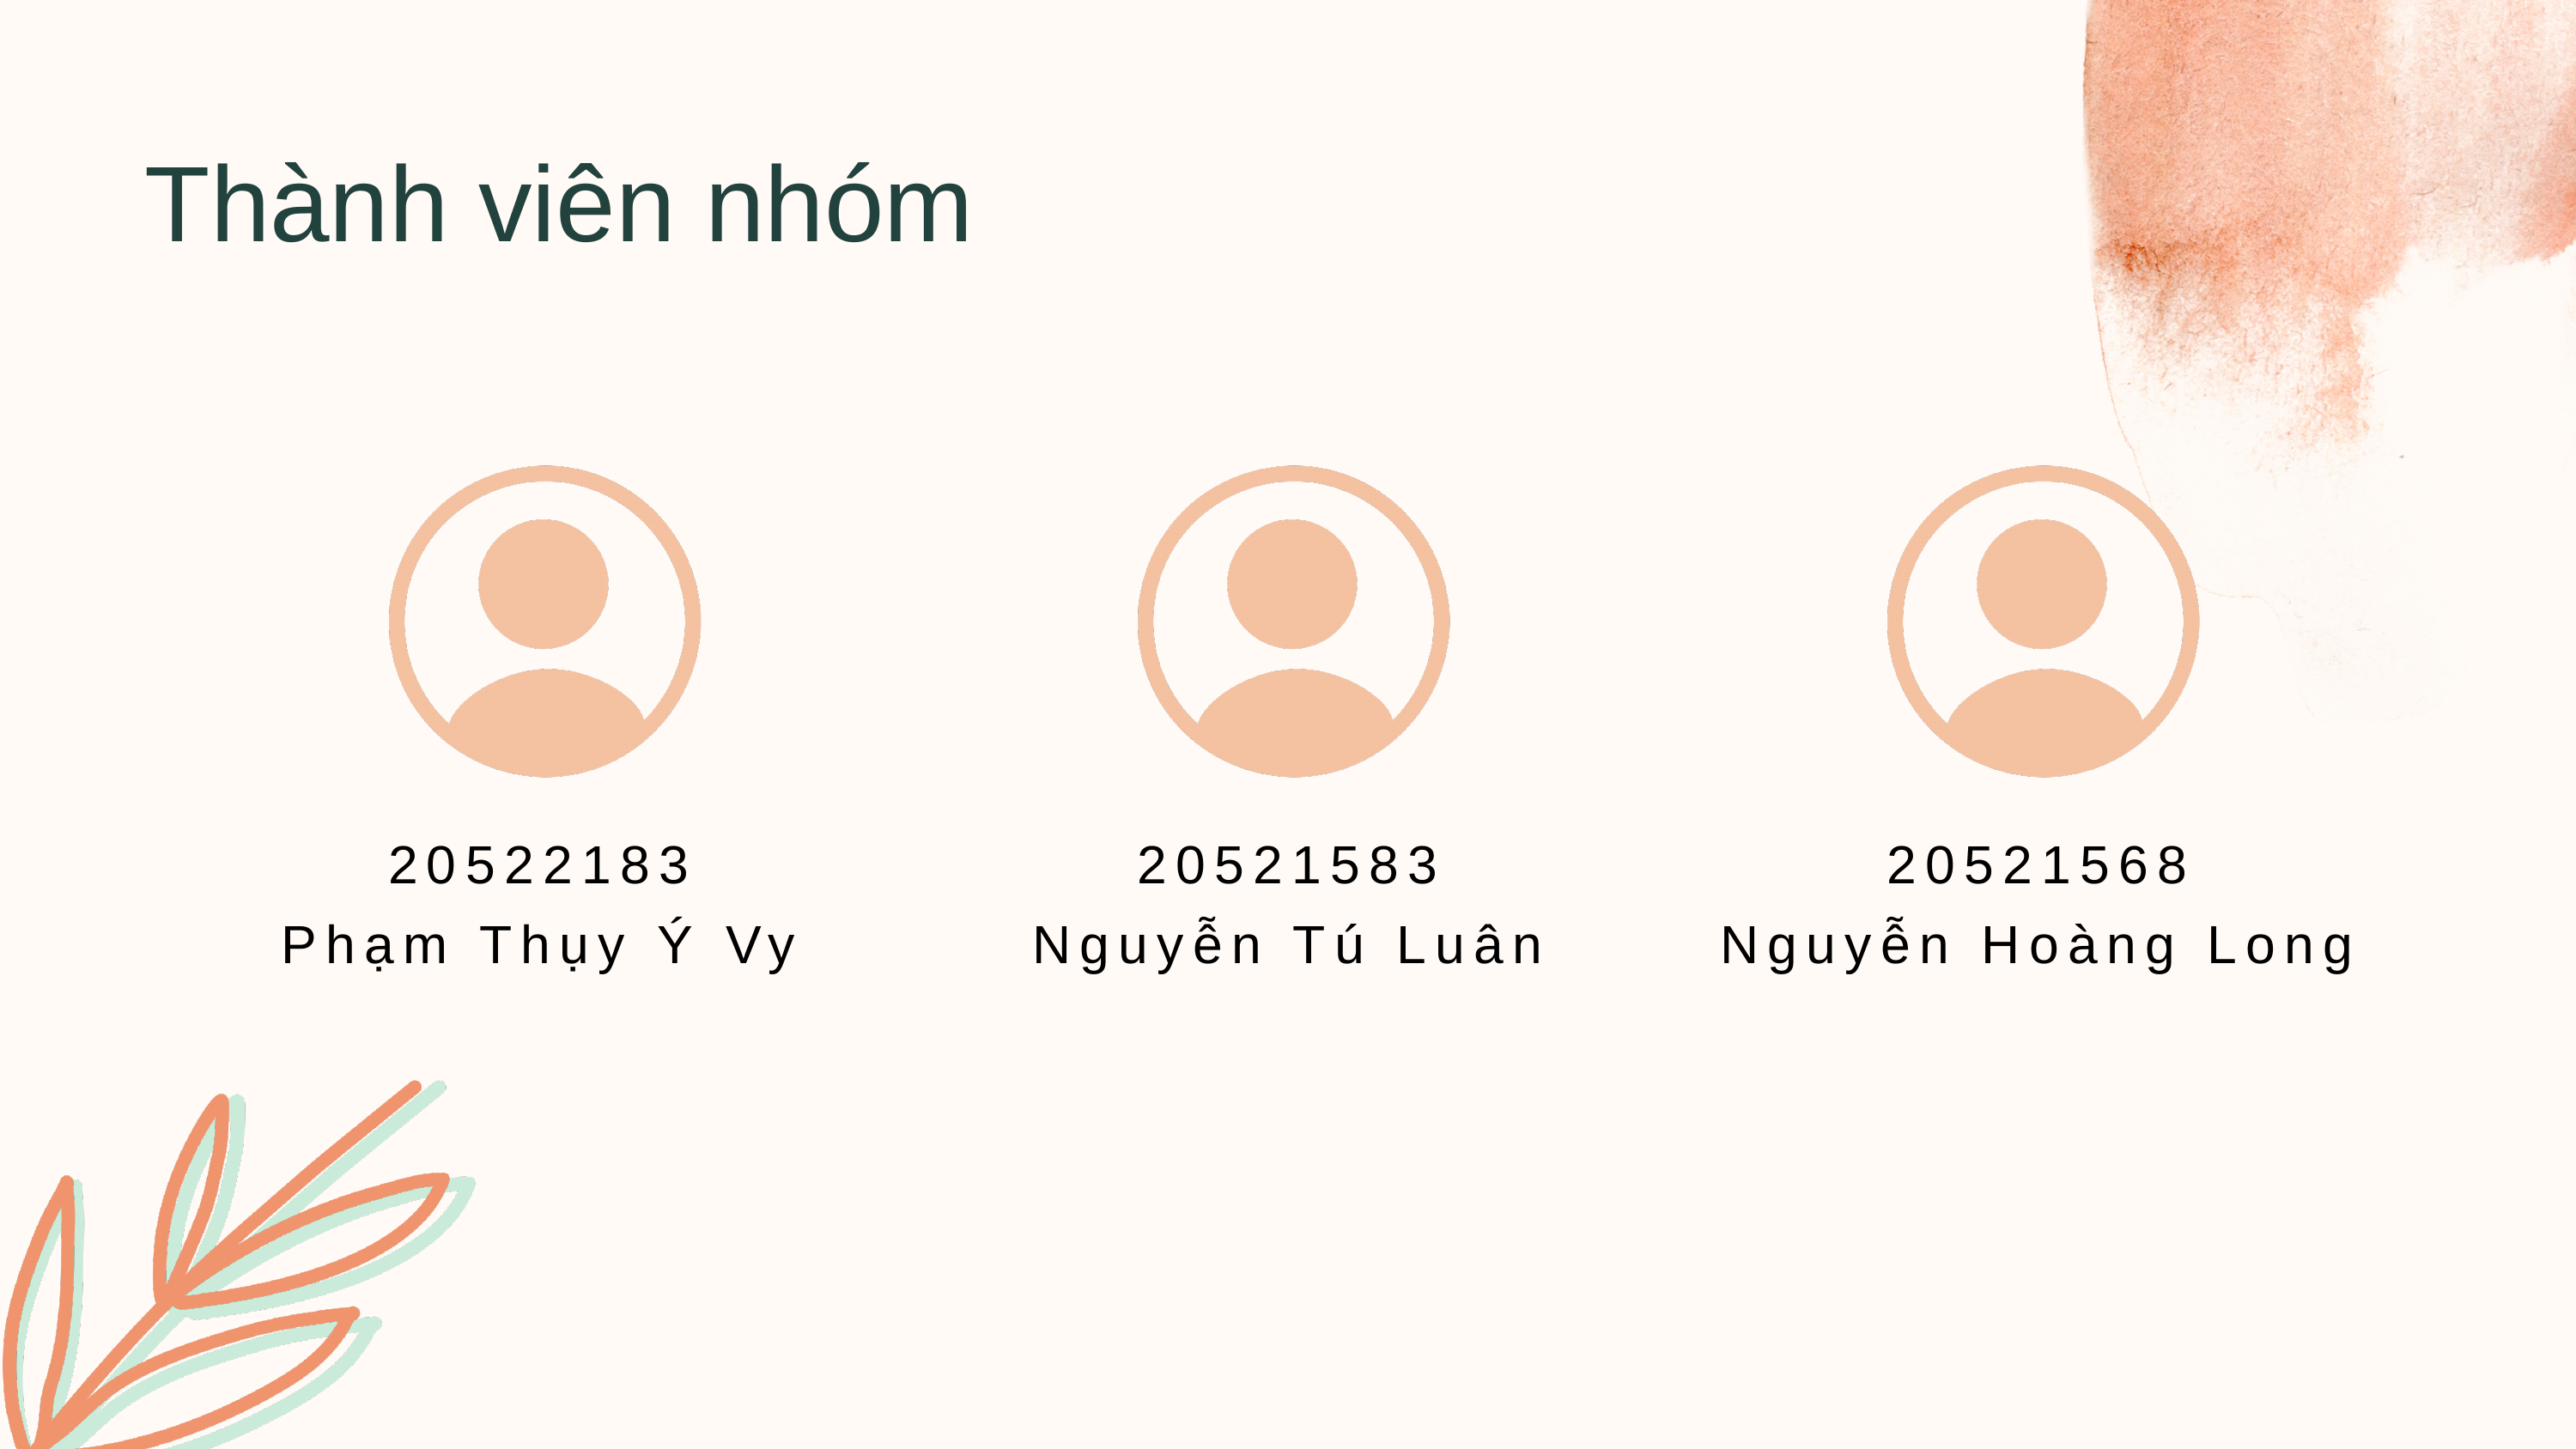

Thành viên nhóm

20522183
Phạm Thụy Ý Vy
20521583
Nguyễn Tú Luân
20521568
Nguyễn Hoàng Long